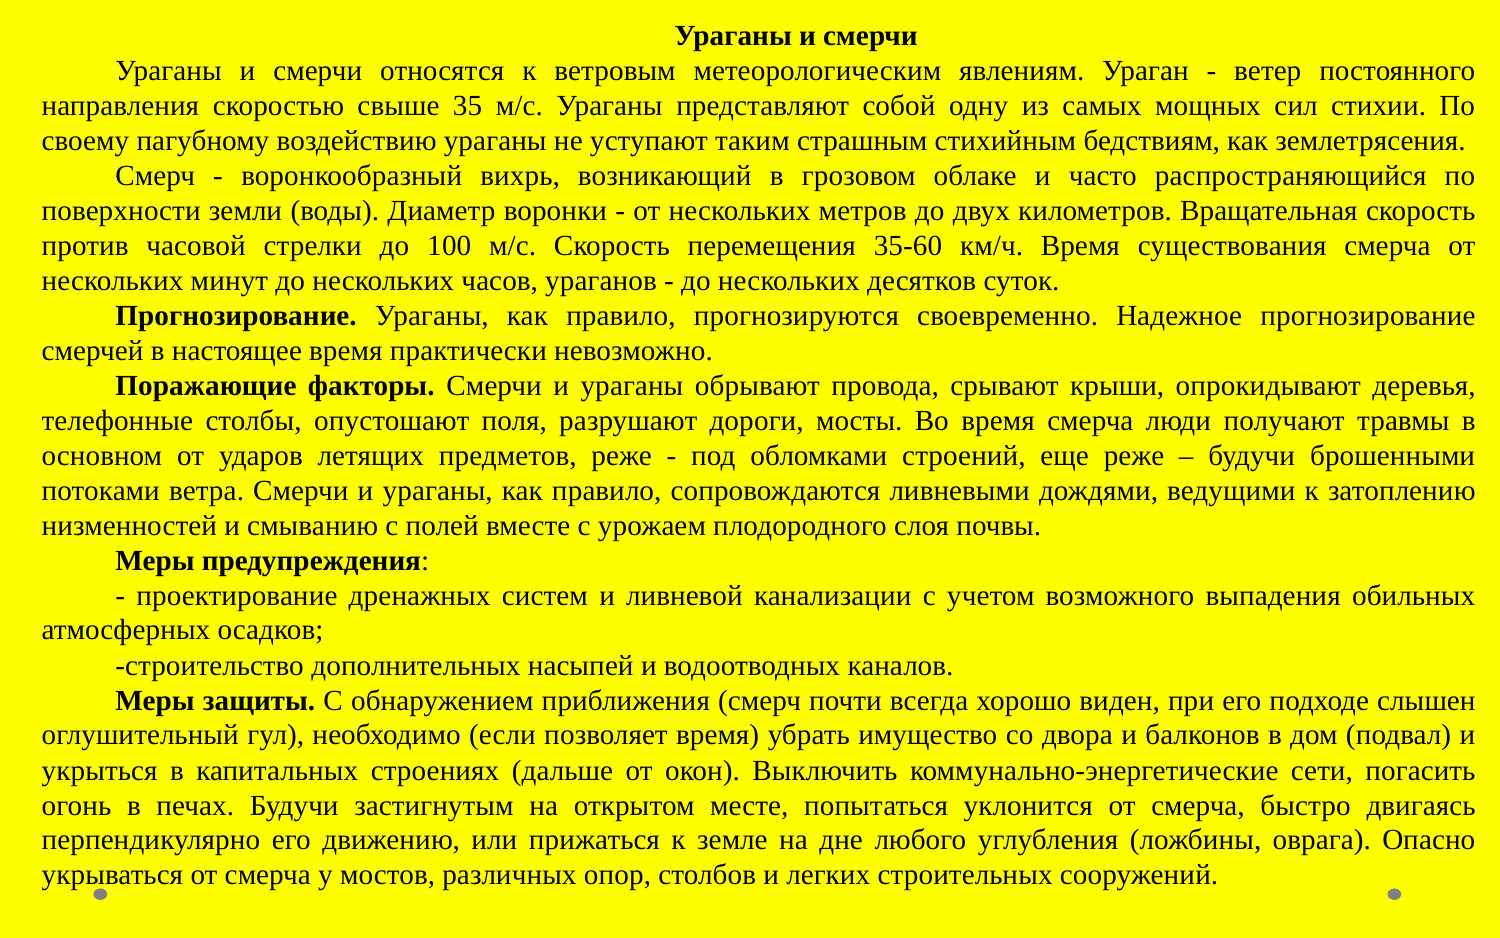

Ураганы и смерчи
Ураганы и смерчи относятся к ветровым метеорологическим явлениям. Ураган - ветер постоянного направления скоростью свыше 35 м/c. Ураганы представляют собой одну из самых мощных сил стихии. По своему пагубному воздействию ураганы не уступают таким страшным стихийным бедствиям, как землетрясения.
Смерч - воронкообразный вихрь, возникающий в грозовом облаке и часто распространяющийся по поверхности земли (воды). Диаметр воронки - от нескольких метров до двух километров. Вращательная скорость против часовой стрелки до 100 м/с. Скорость перемещения 35-60 км/ч. Время существования смерча от нескольких минут до нескольких часов, ураганов - до нескольких десятков суток.
Прогнозирование. Ураганы, как правило, прогнозируются своевременно. Надежное прогнозирование смерчей в настоящее время практически невозможно.
Поражающие факторы. Смерчи и ураганы обрывают провода, срывают крыши, опрокидывают деревья, телефонные столбы, опустошают поля, разрушают дороги, мосты. Во время смерча люди получают травмы в основном от ударов летящих предметов, реже - под обломками строений, еще реже – будучи брошенными потоками ветра. Смерчи и ураганы, как правило, сопровождаются ливневыми дождями, ведущими к затоплению низменностей и смыванию с полей вместе с урожаем плодородного слоя почвы.
Меры предупреждения:
- проектирование дренажных систем и ливневой канализации с учетом возможного выпадения обильных атмосферных осадков;
-строительство дополнительных насыпей и водоотводных каналов.
Меры защиты. С обнаружением приближения (смерч почти всегда хорошо виден, при его подходе слышен оглушительный гул), необходимо (если позволяет время) убрать имущество со двора и балконов в дом (подвал) и укрыться в капитальных строениях (дальше от окон). Выключить коммунально-энергетические сети, погасить огонь в печах. Будучи застигнутым на открытом месте, попытаться уклонится от смерча, быстро двигаясь перпендикулярно его движению, или прижаться к земле на дне любого углубления (ложбины, оврага). Опасно укрываться от смерча у мостов, различных опор, столбов и легких строительных сооружений.